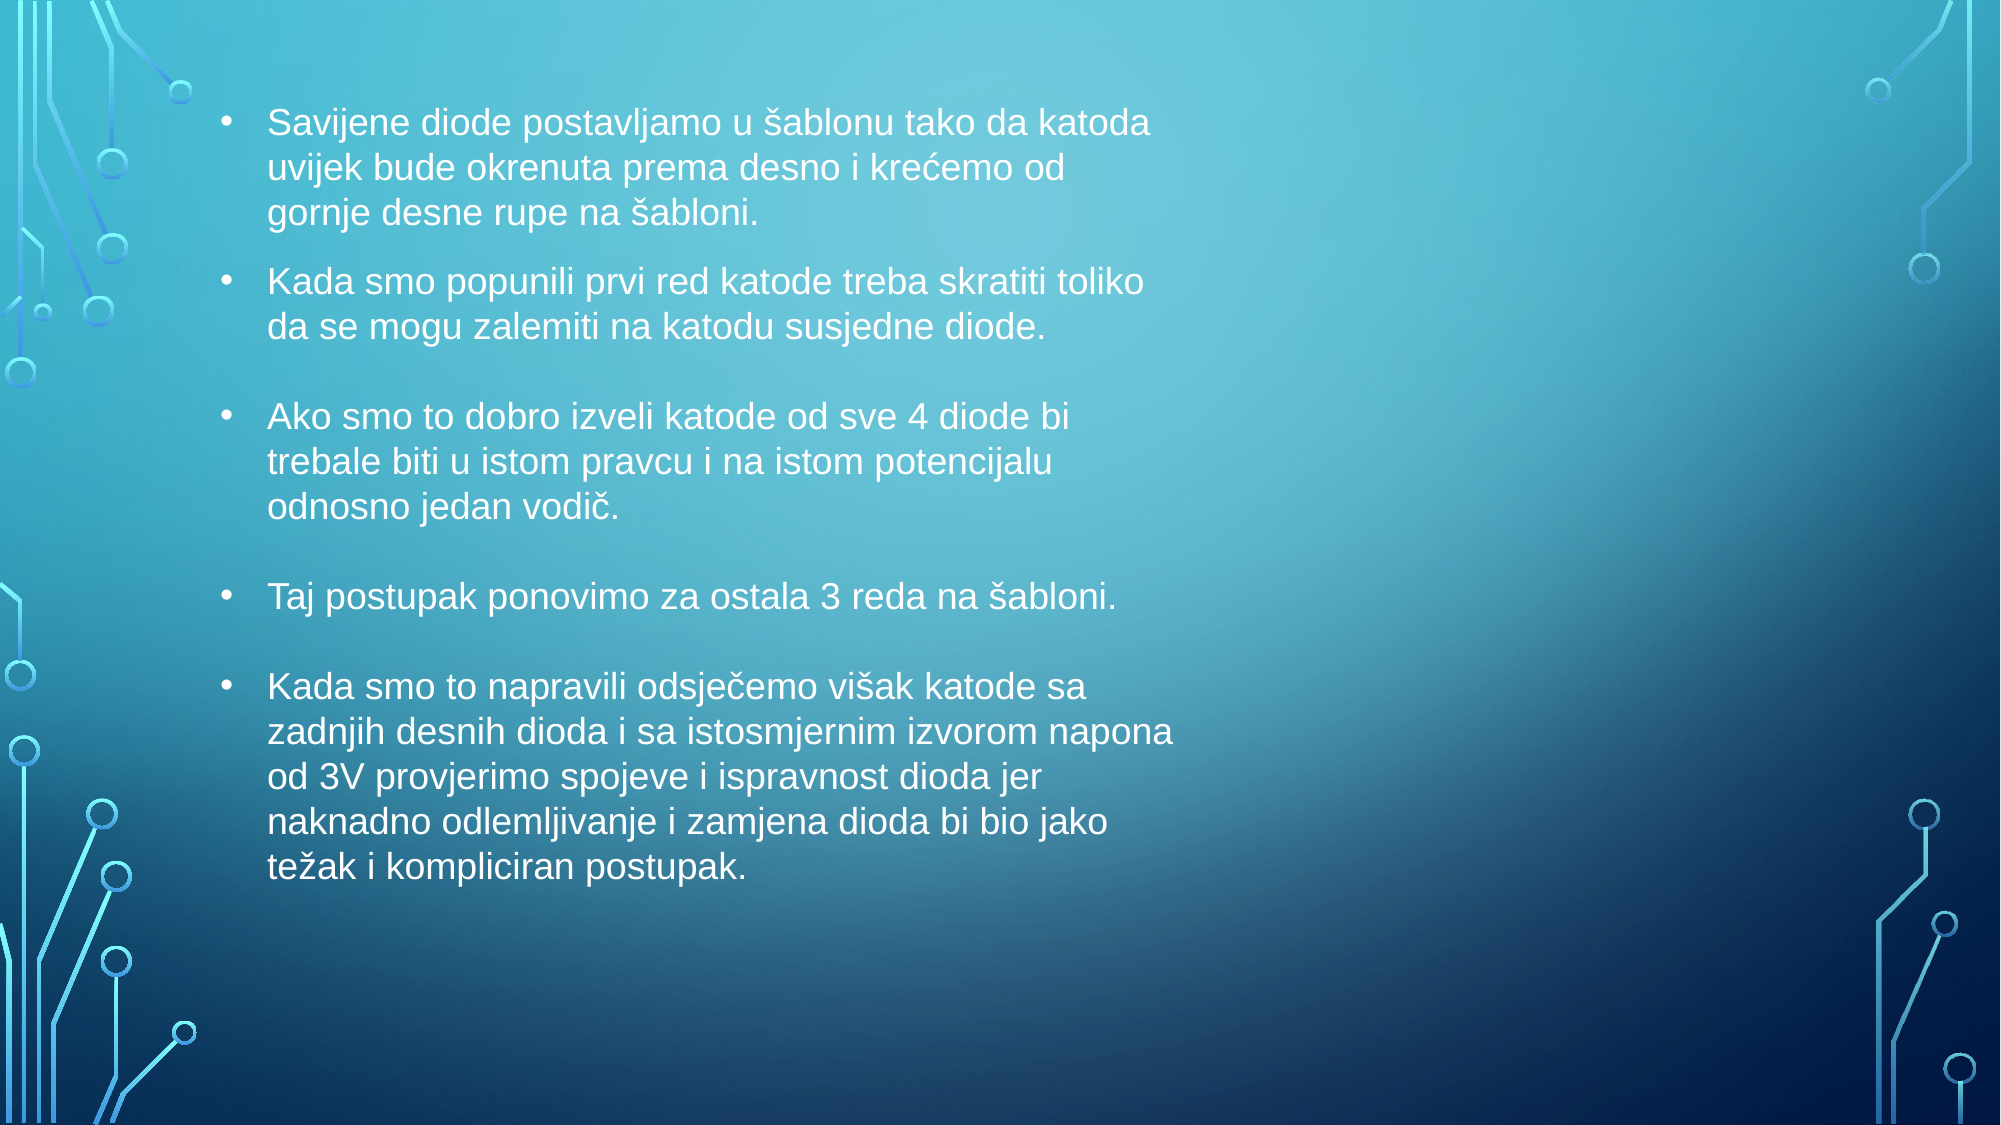

Savijene diode postavljamo u šablonu tako da katoda uvijek bude okrenuta prema desno i krećemo od gornje desne rupe na šabloni.
Kada smo popunili prvi red katode treba skratiti toliko da se mogu zalemiti na katodu susjedne diode.

Ako smo to dobro izveli katode od sve 4 diode bi trebale biti u istom pravcu i na istom potencijalu odnosno jedan vodič.

Taj postupak ponovimo za ostala 3 reda na šabloni.

Kada smo to napravili odsječemo višak katode sa zadnjih desnih dioda i sa istosmjernim izvorom napona od 3V provjerimo spojeve i ispravnost dioda jer naknadno odlemljivanje i zamjena dioda bi bio jako težak i kompliciran postupak.